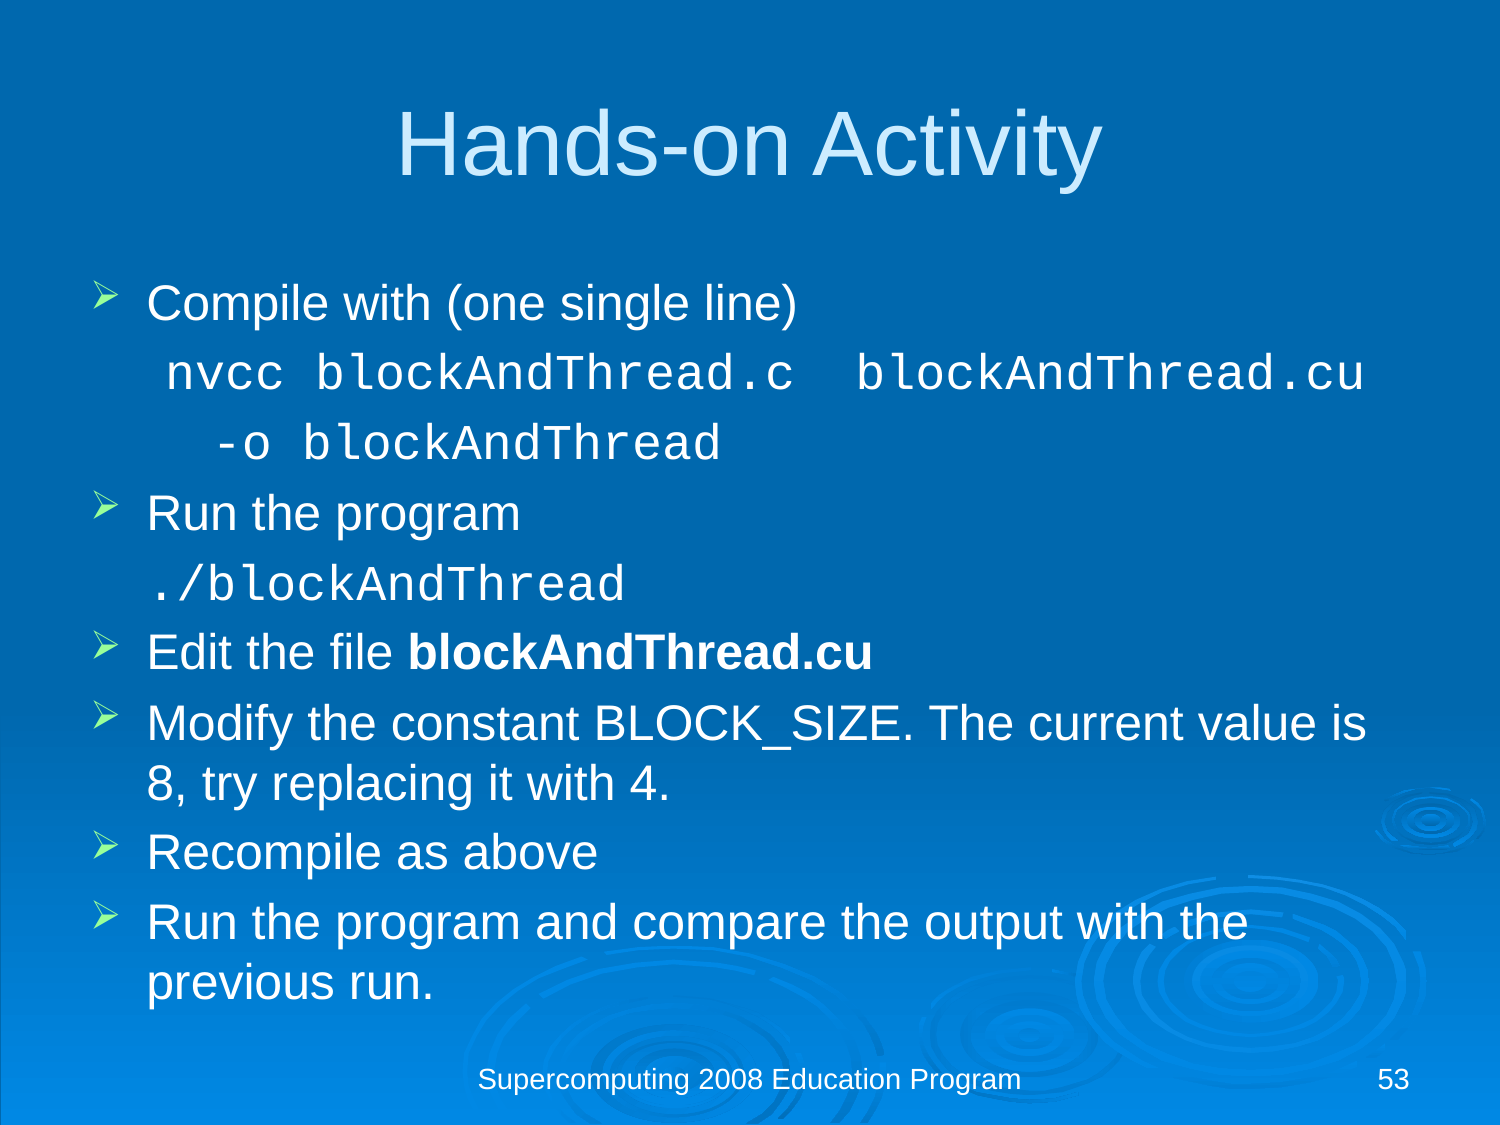

Hands-on Activity
Compile with (one single line)
nvcc blockAndThread.c  blockAndThread.cu
	-o blockAndThread
Run the program
	./blockAndThread
Edit the file blockAndThread.cu
Modify the constant BLOCK_SIZE. The current value is 8, try replacing it with 4.
Recompile as above
Run the program and compare the output with the previous run.
Supercomputing 2008 Education Program
53